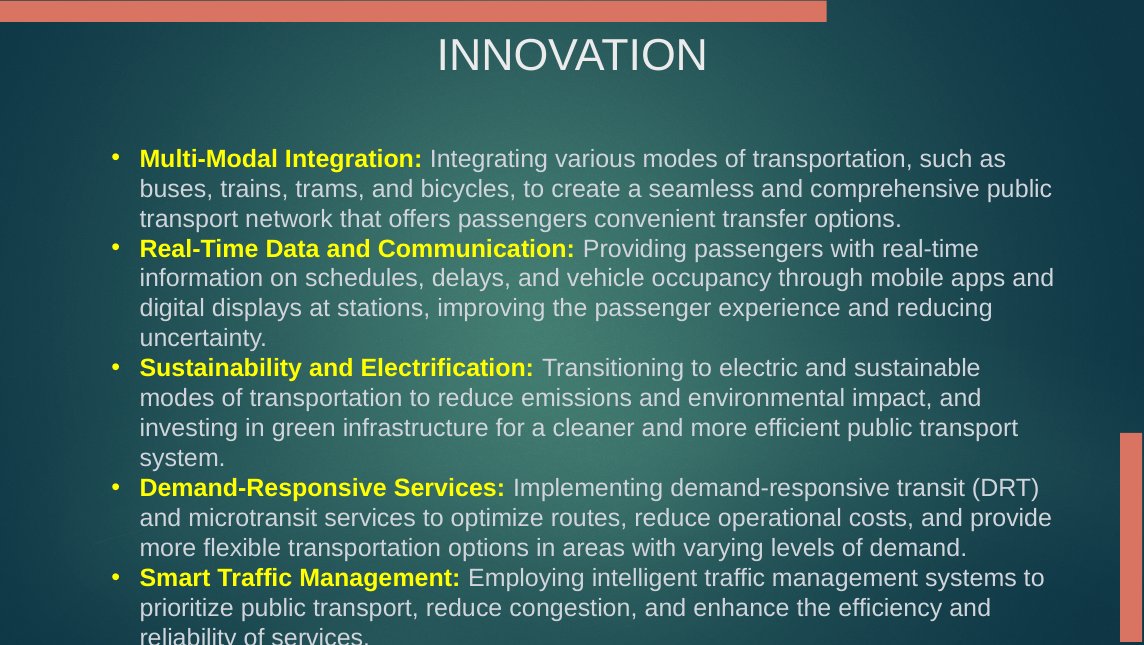

# INNOVATION
Multi-Modal Integration: Integrating various modes of transportation, such as buses, trains, trams, and bicycles, to create a seamless and comprehensive public transport network that offers passengers convenient transfer options.
Real-Time Data and Communication: Providing passengers with real-time information on schedules, delays, and vehicle occupancy through mobile apps and digital displays at stations, improving the passenger experience and reducing uncertainty.
Sustainability and Electrification: Transitioning to electric and sustainable modes of transportation to reduce emissions and environmental impact, and investing in green infrastructure for a cleaner and more efficient public transport system.
Demand-Responsive Services: Implementing demand-responsive transit (DRT) and microtransit services to optimize routes, reduce operational costs, and provide more flexible transportation options in areas with varying levels of demand.
Smart Traffic Management: Employing intelligent traffic management systems to prioritize public transport, reduce congestion, and enhance the efficiency and reliability of services.